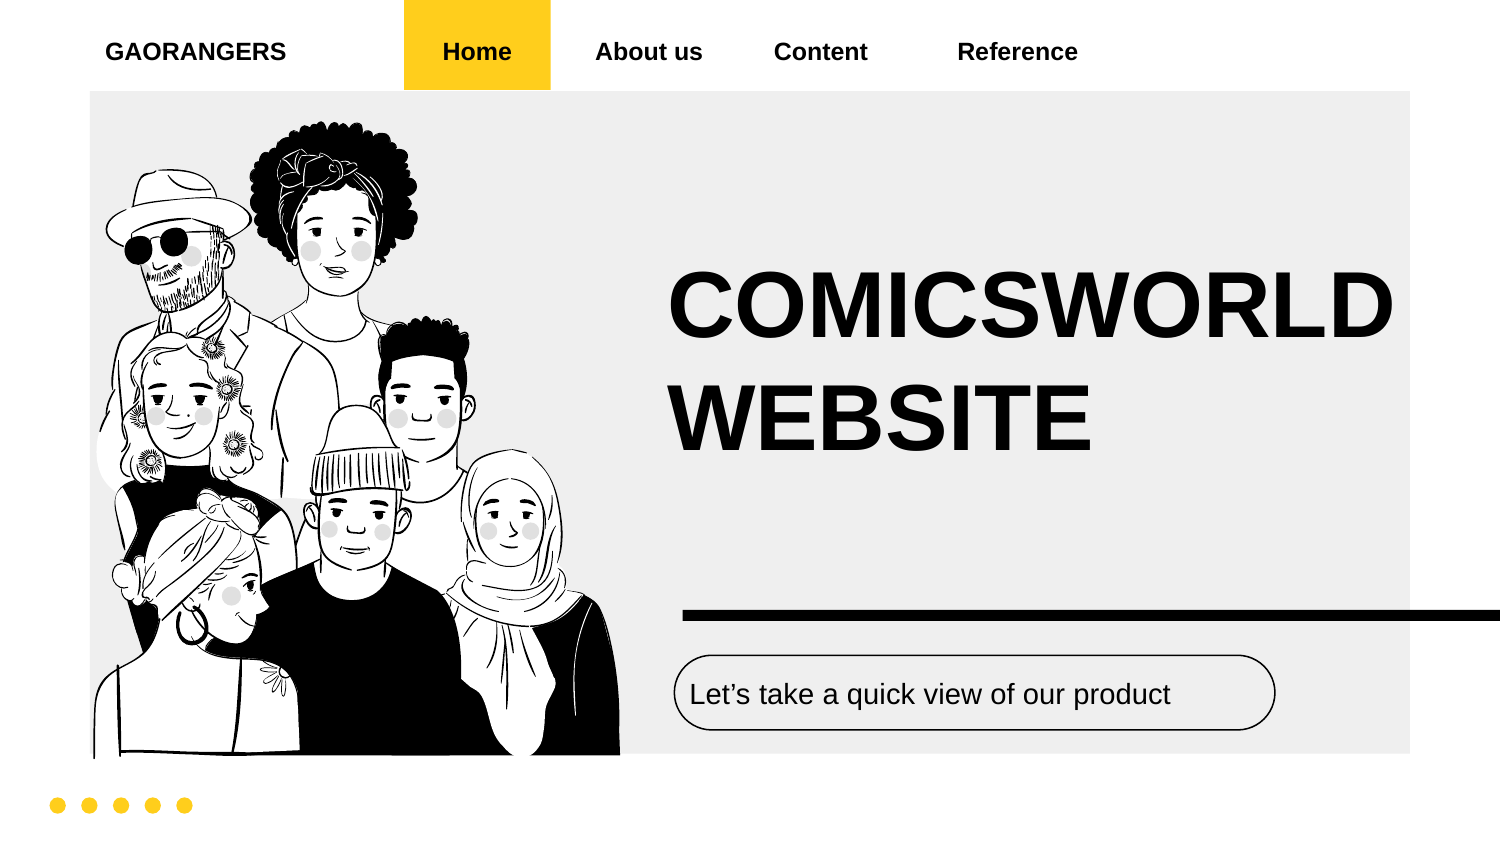

GAORANGERS
Home
About us
Content
Reference

# COMICSWORLD WEBSITE

Let’s take a quick view of our product